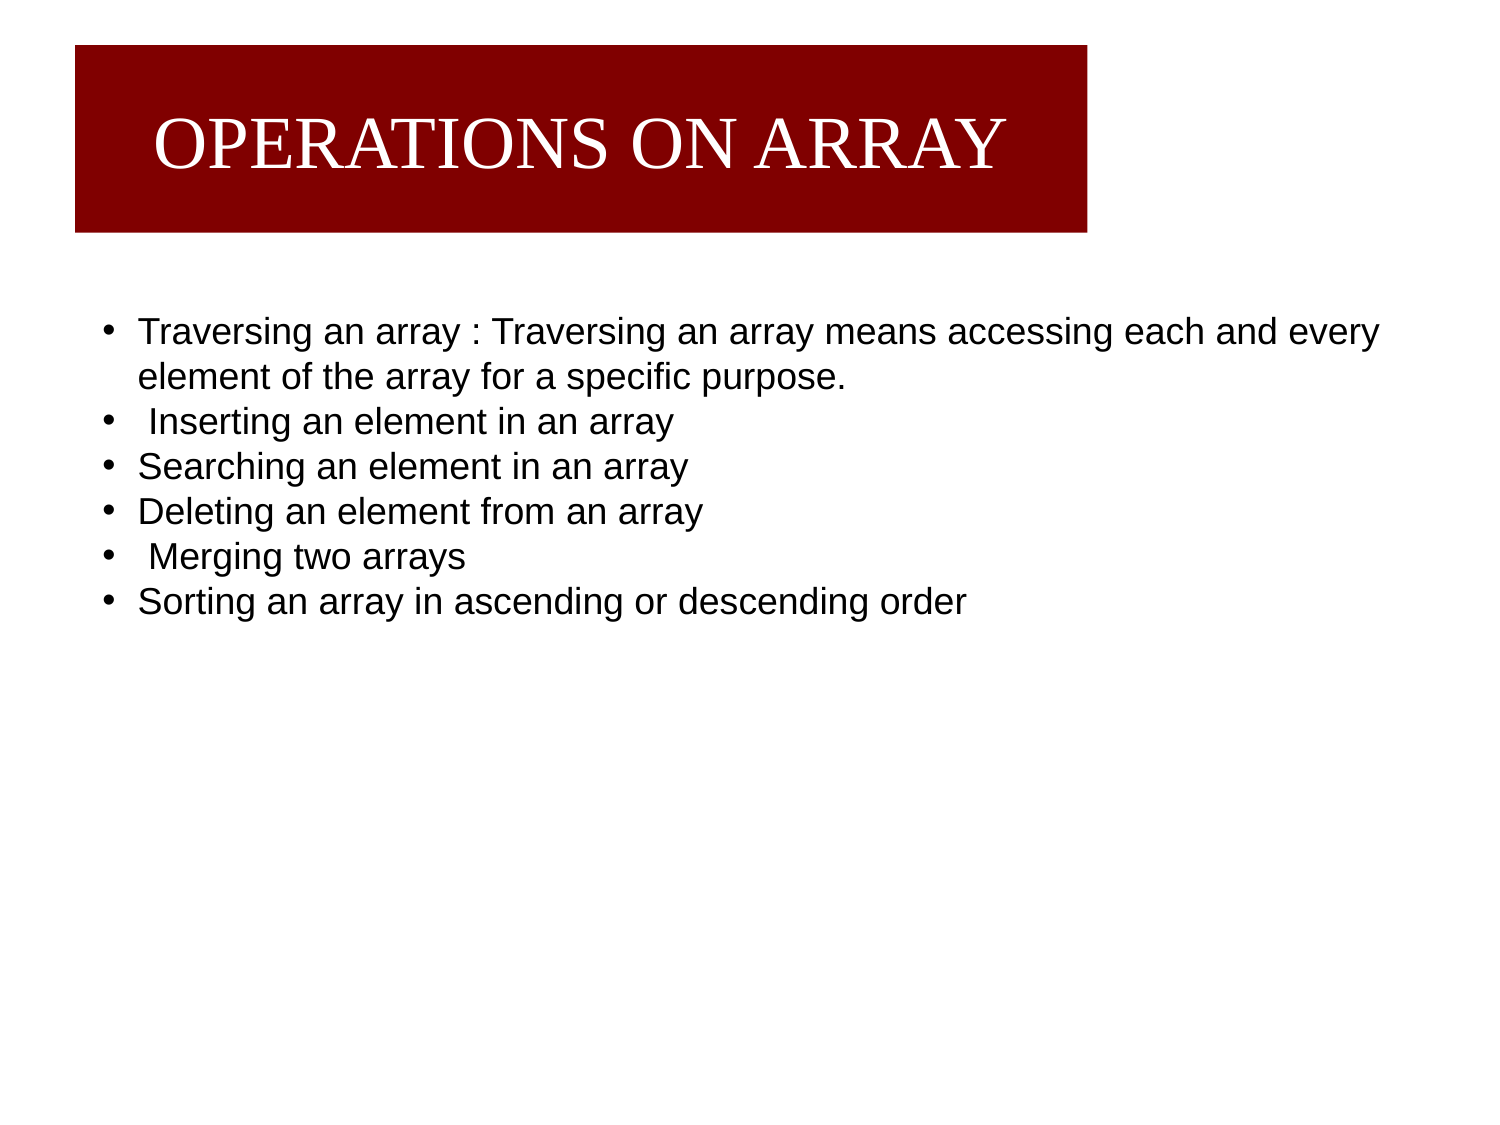

# OPERATIONS ON ARRAY
Traversing an array : Traversing an array means accessing each and every element of the array for a specific purpose.
 Inserting an element in an array
Searching an element in an array
Deleting an element from an array
 Merging two arrays
Sorting an array in ascending or descending order